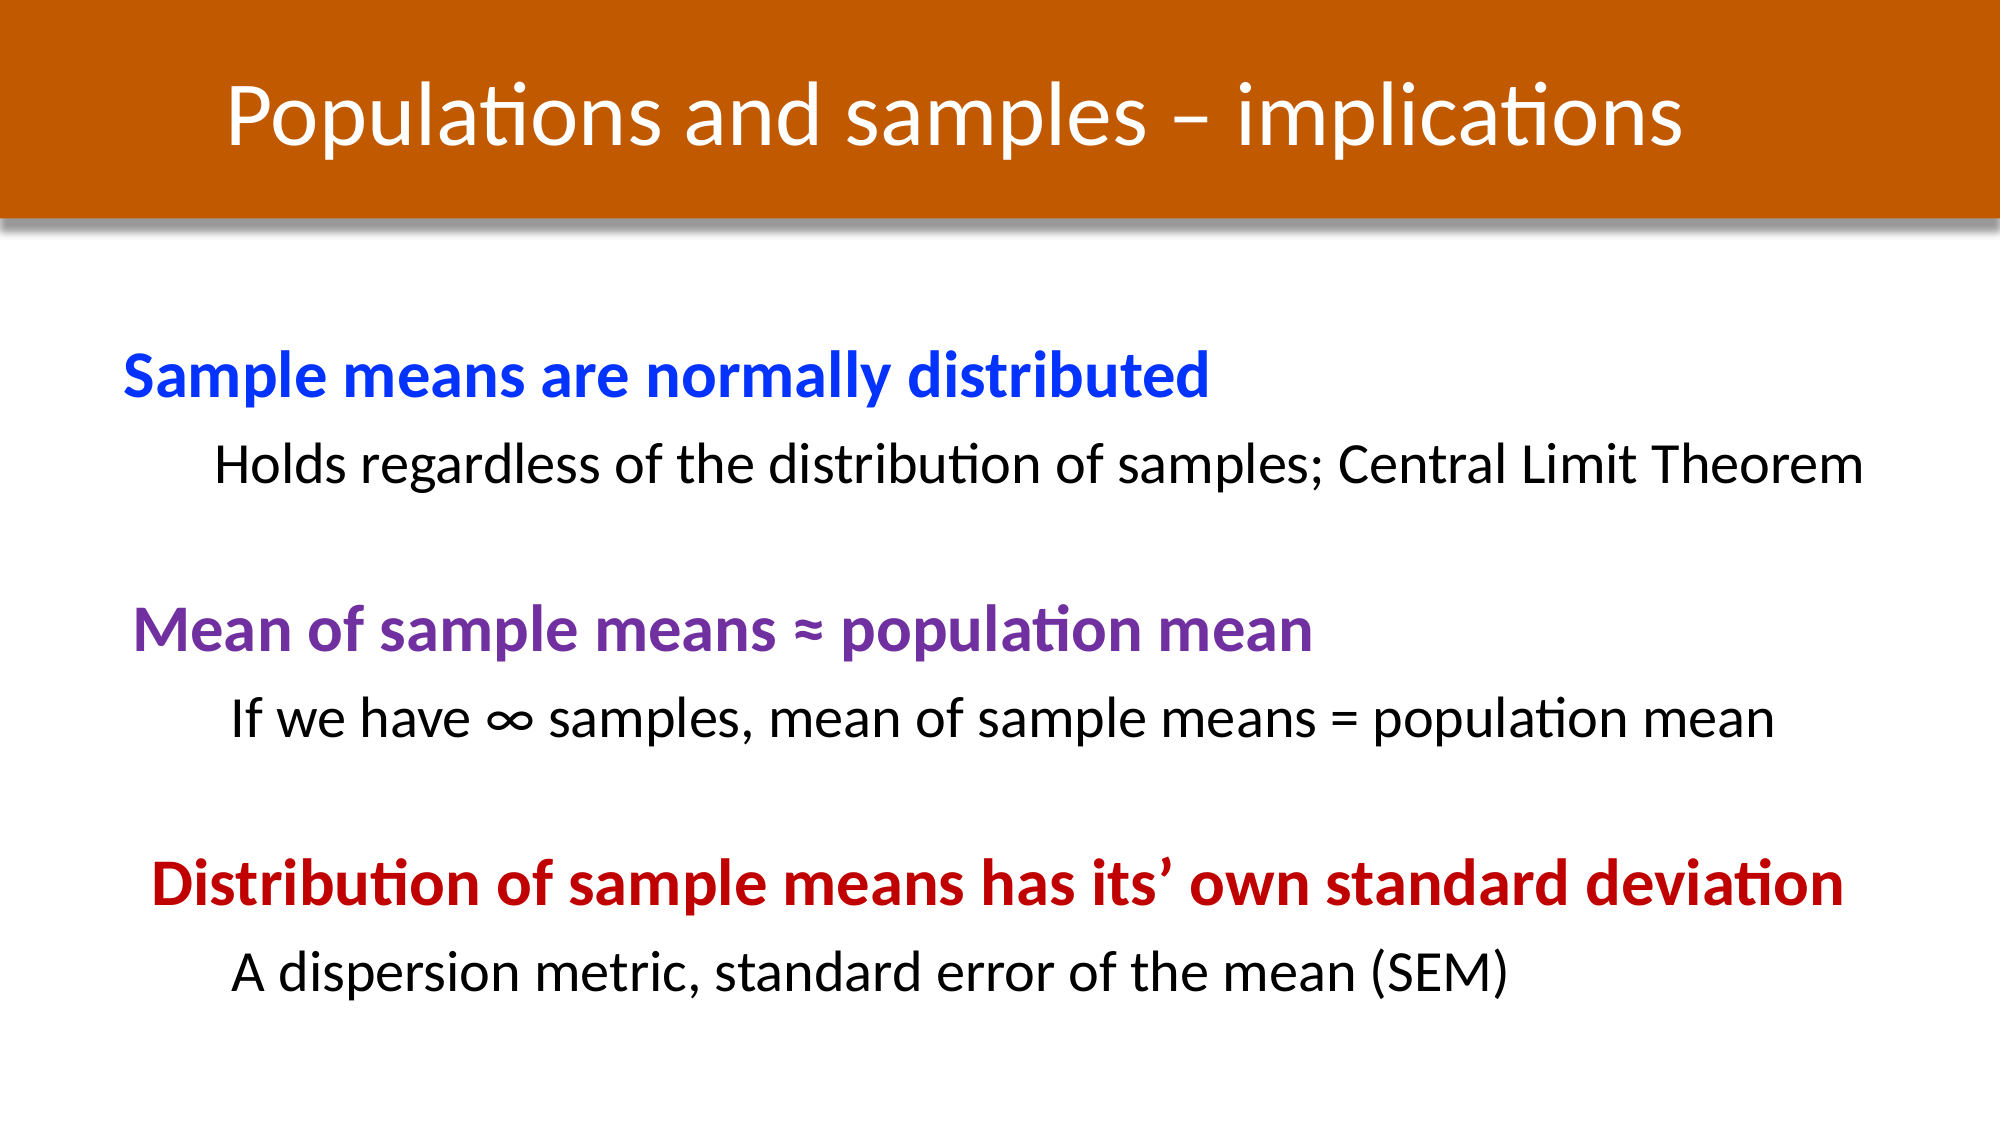

Populations and samples – implications
Sample means are normally distributed
Holds regardless of the distribution of samples; Central Limit Theorem
Mean of sample means ≈ population mean
If we have ∞ samples, mean of sample means = population mean
Distribution of sample means has its’ own standard deviation
A dispersion metric, standard error of the mean (SEM)